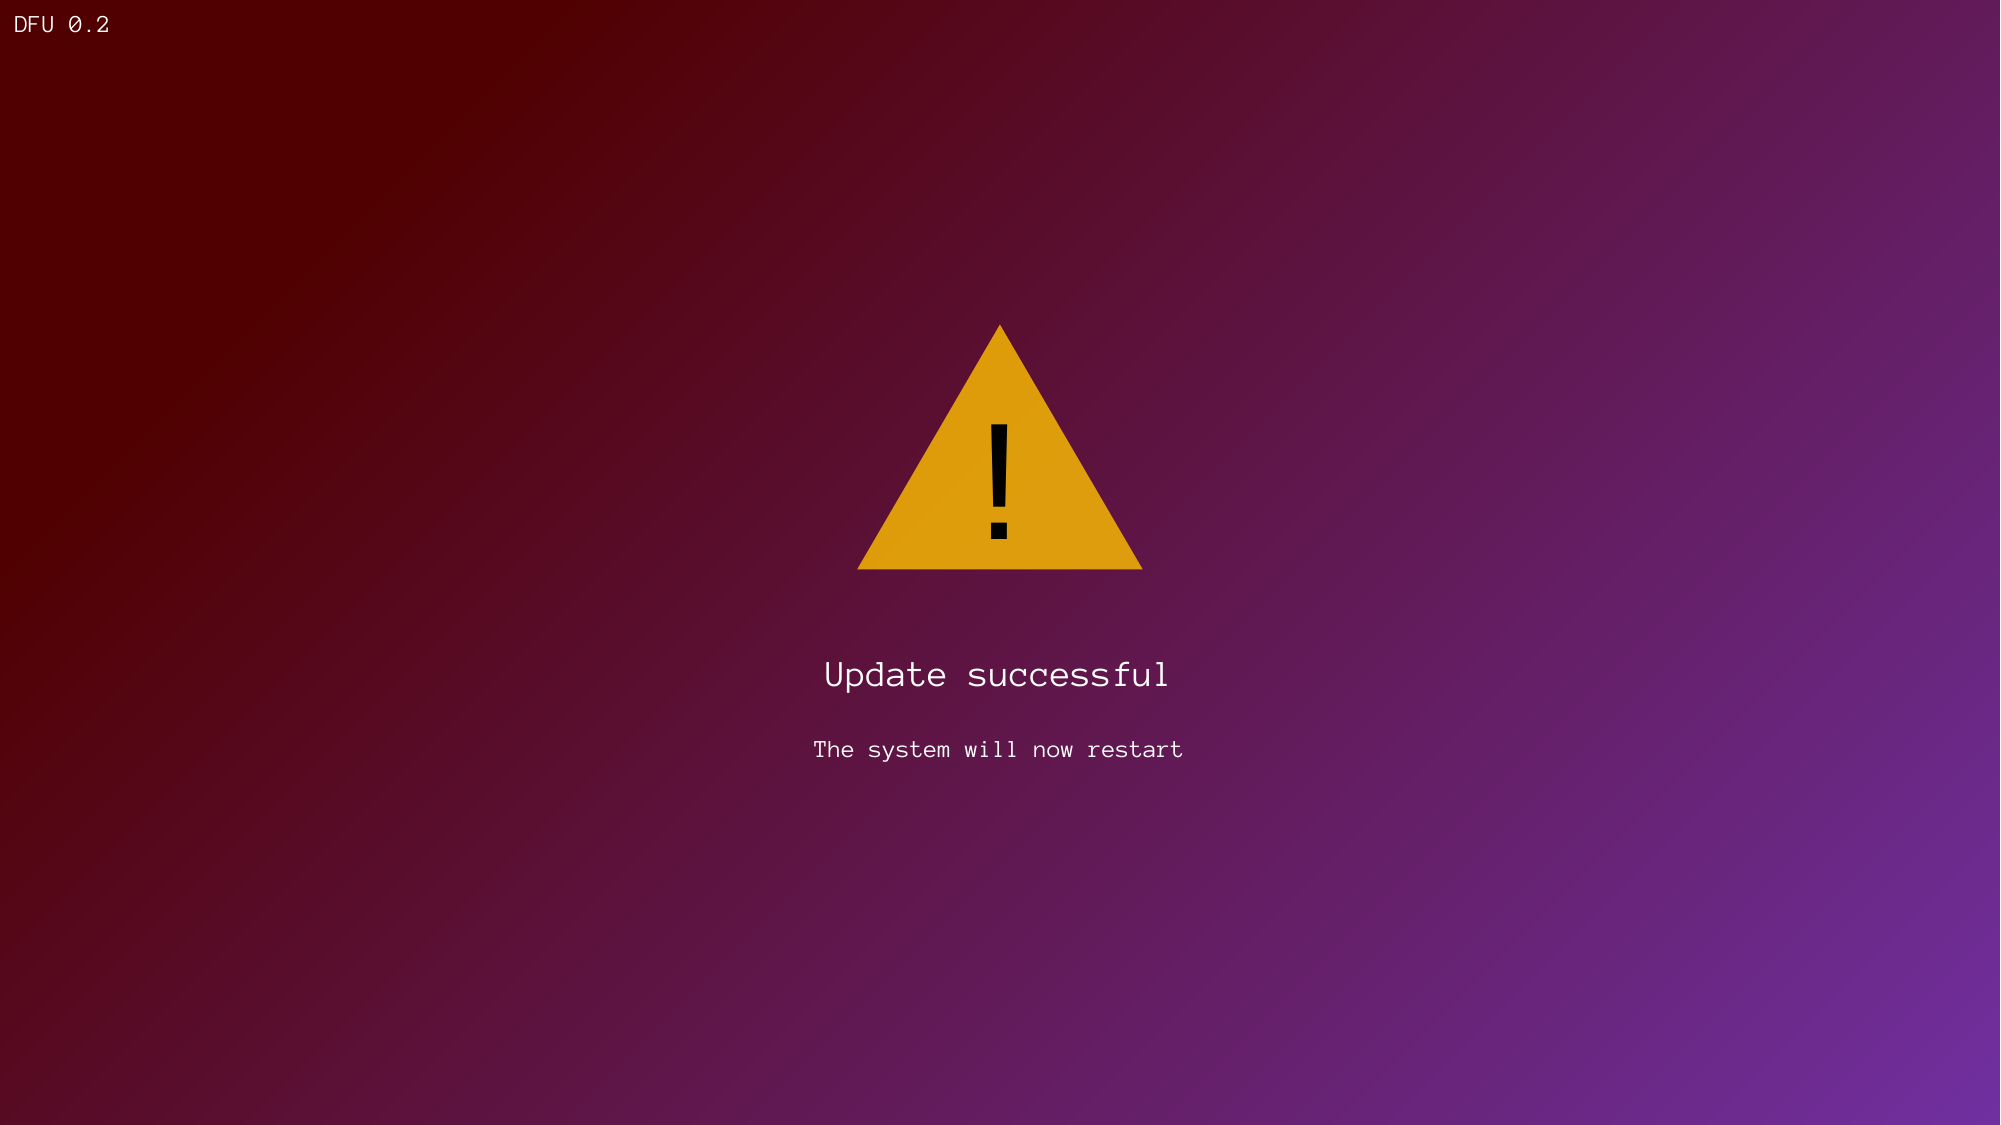

DFU 0.2
null

!

Update successful
The system will now restart